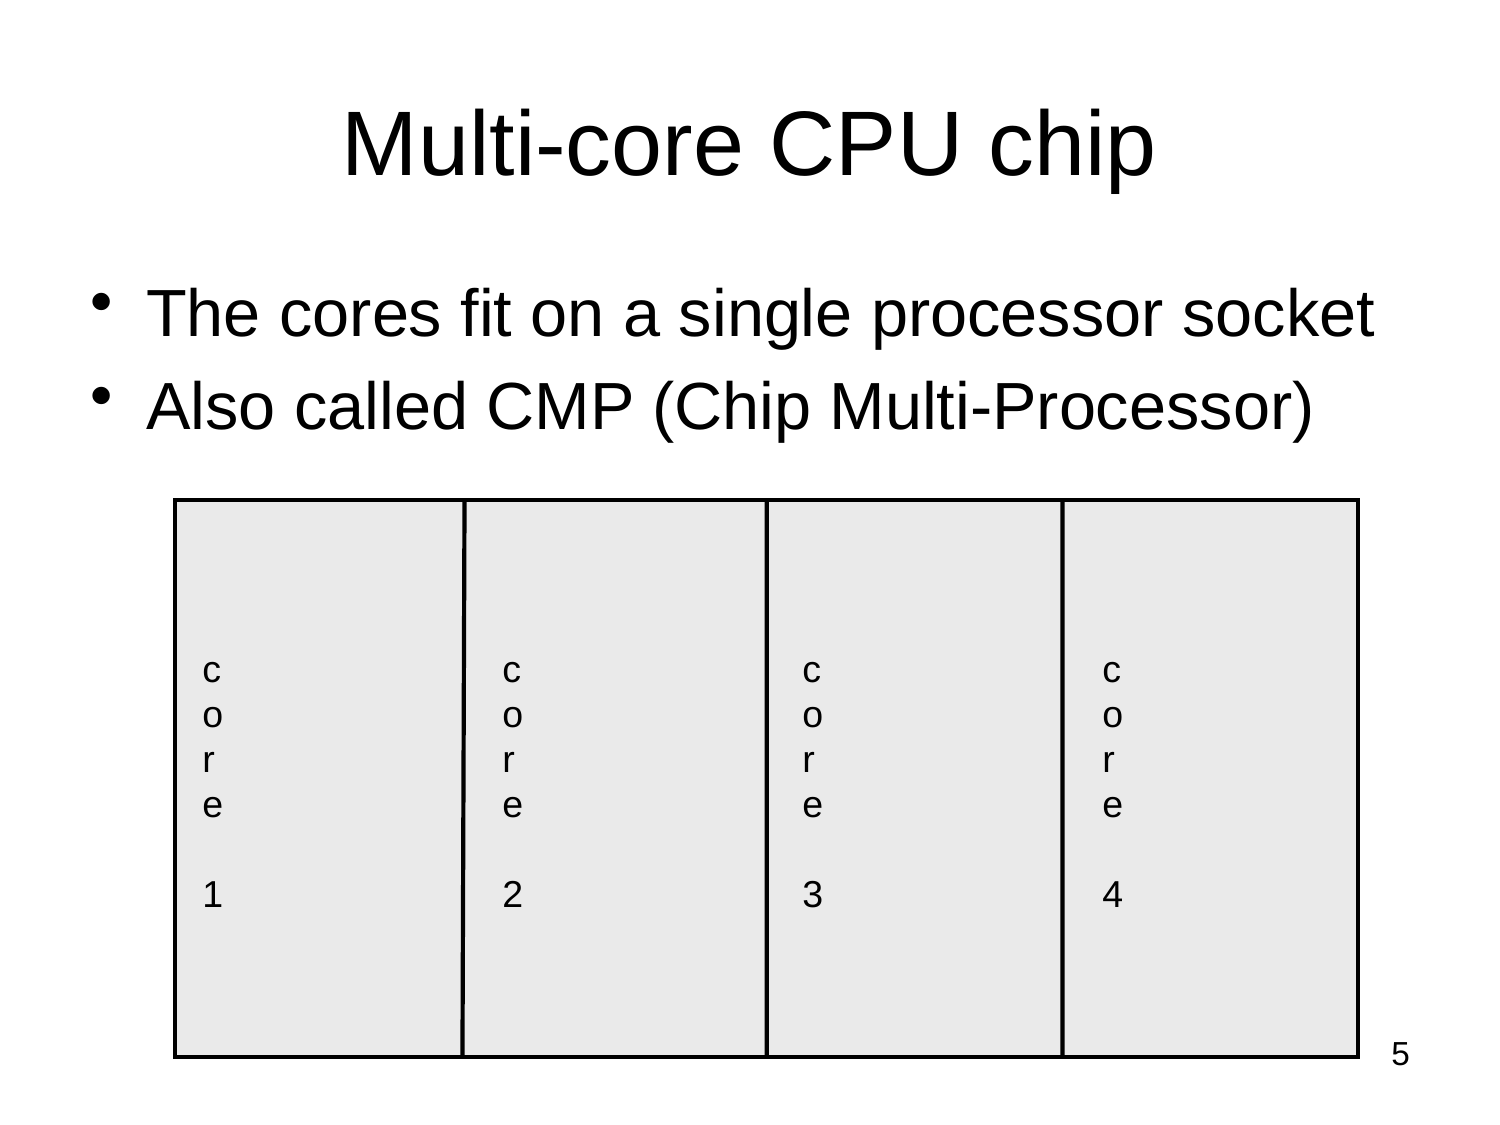

# Multi-core CPU chip
The cores fit on a single processor socket
Also called CMP (Chip Multi-Processor)

core

1
core

2
core

3
core

4
5